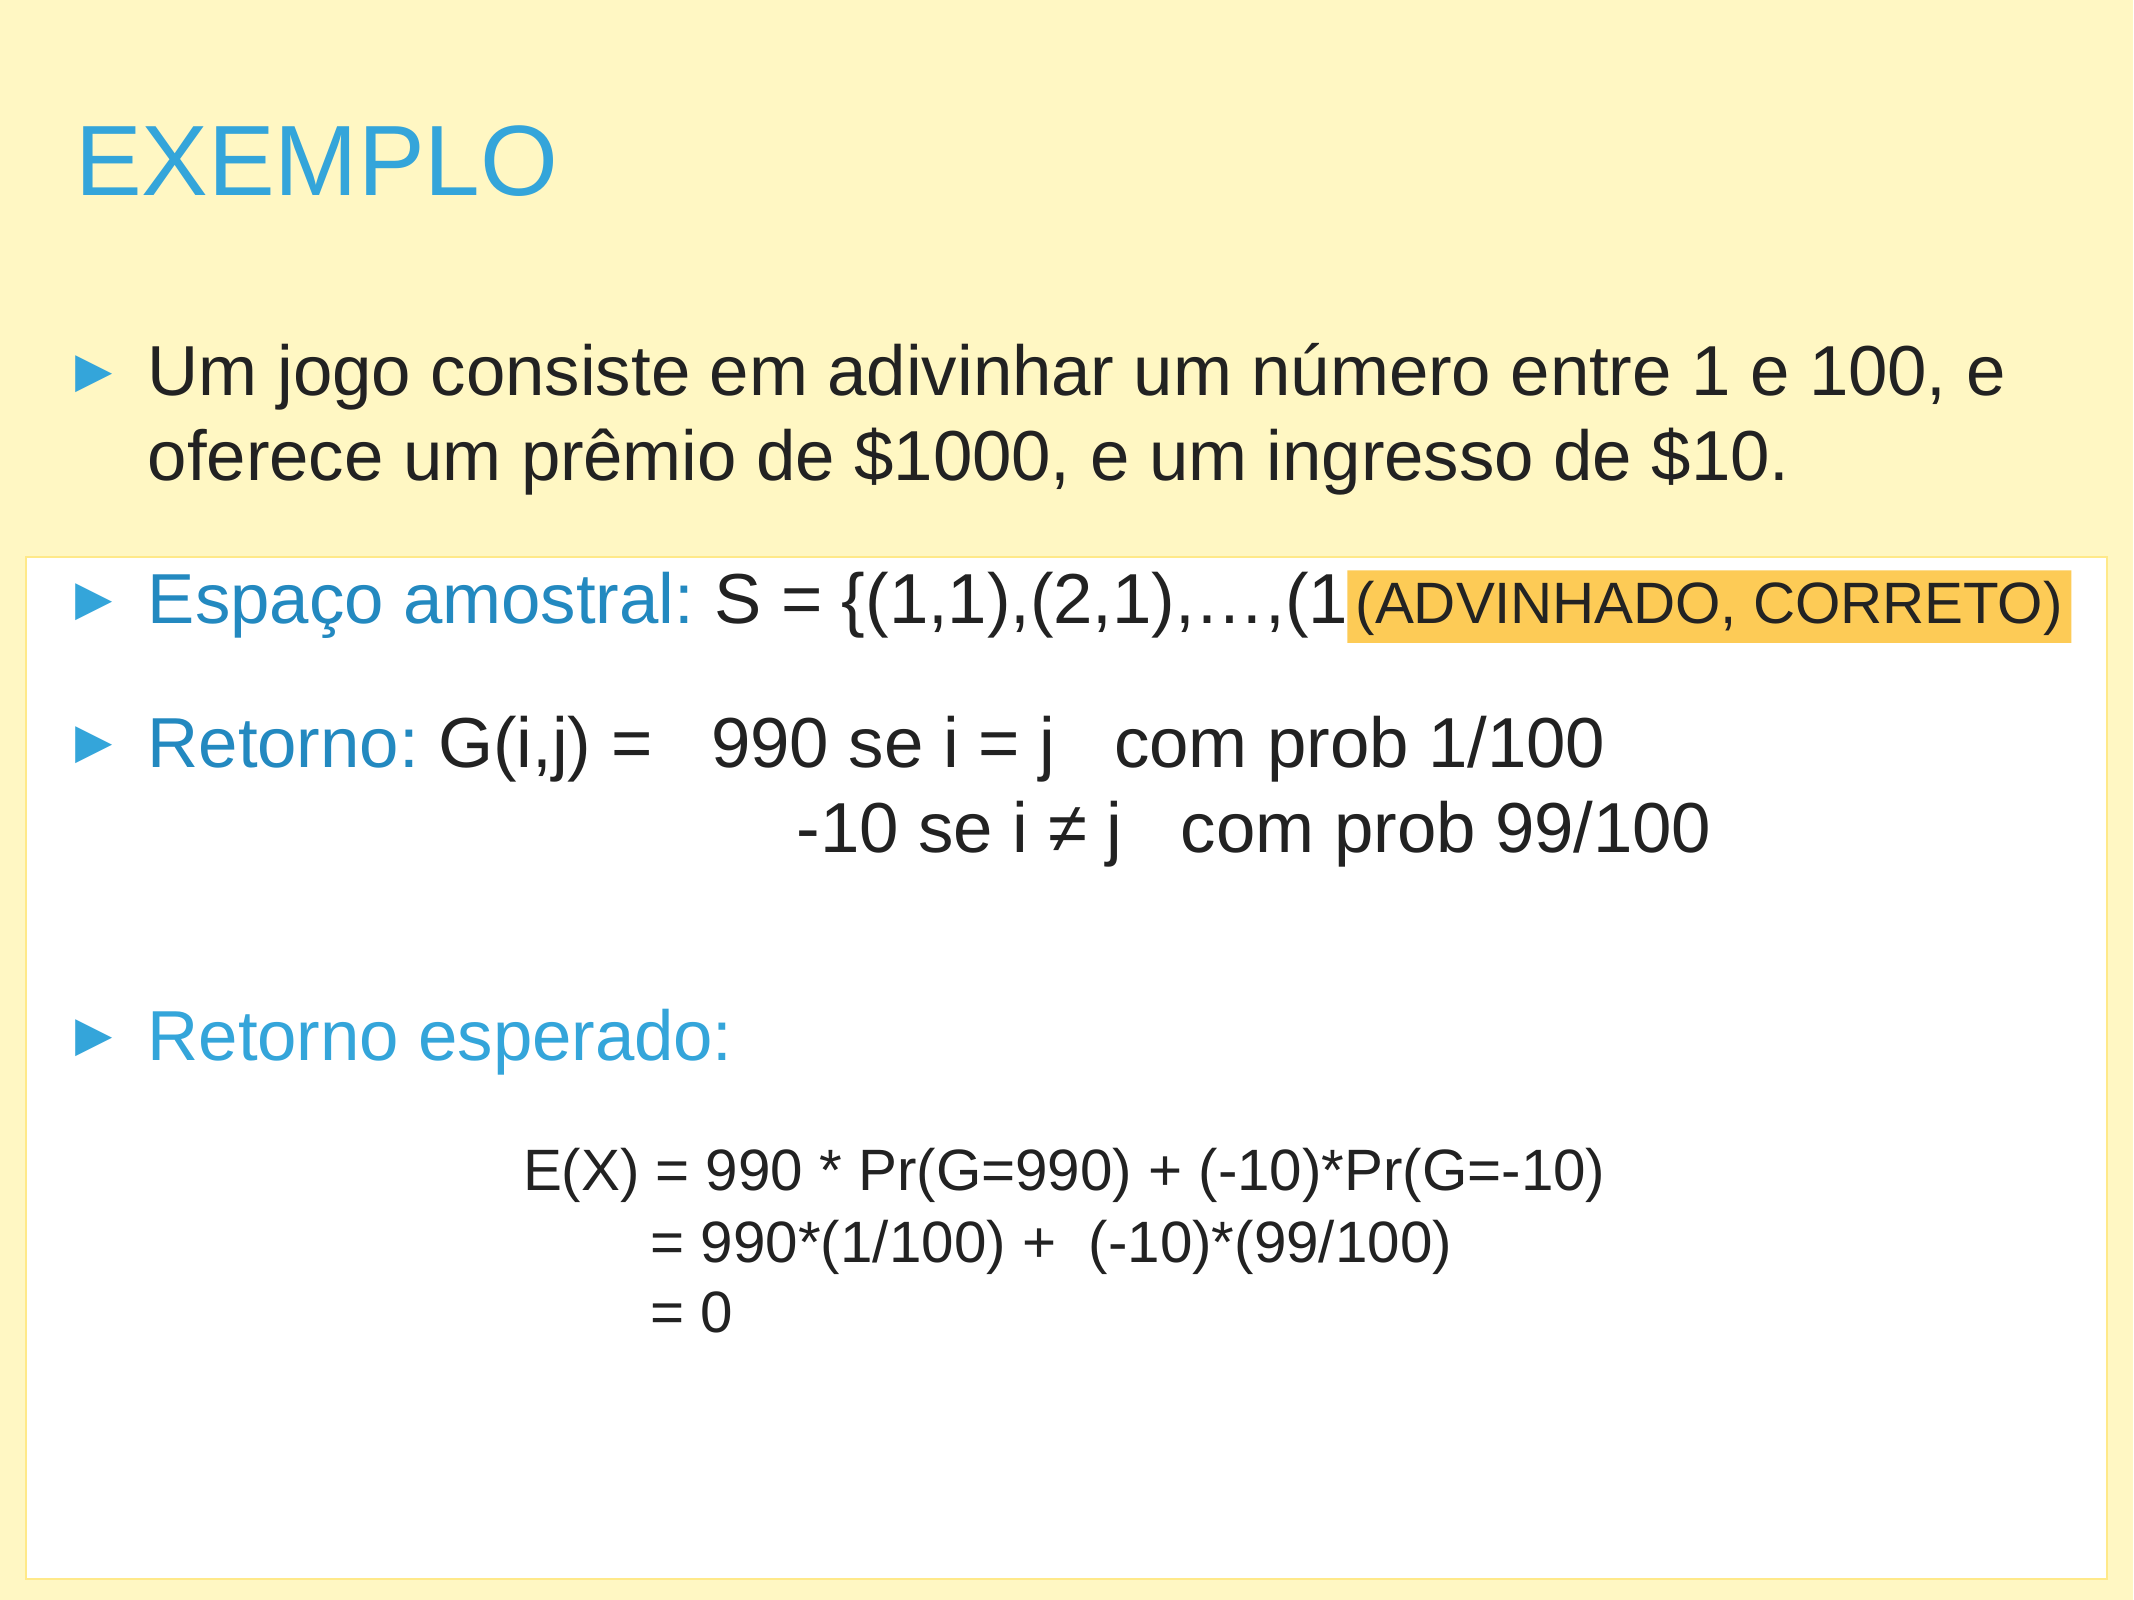

Exemplo
Um jogo consiste em adivinhar um número entre 1 e 100, e oferece um prêmio de $1000, e um ingresso de $10.
Espaço amostral: S = {(1,1),(2,1),…,(100,100)}
Retorno: G(i,j) =   990 se i = j   com prob 1/100
                                 -10 se i ≠ j   com prob 99/100
Retorno esperado:
                   E(X) = 990 * Pr(G=990) + (-10)*Pr(G=-10)
                               = 990*(1/100) +  (-10)*(99/100)
                               = 0

(advinhado, correto)